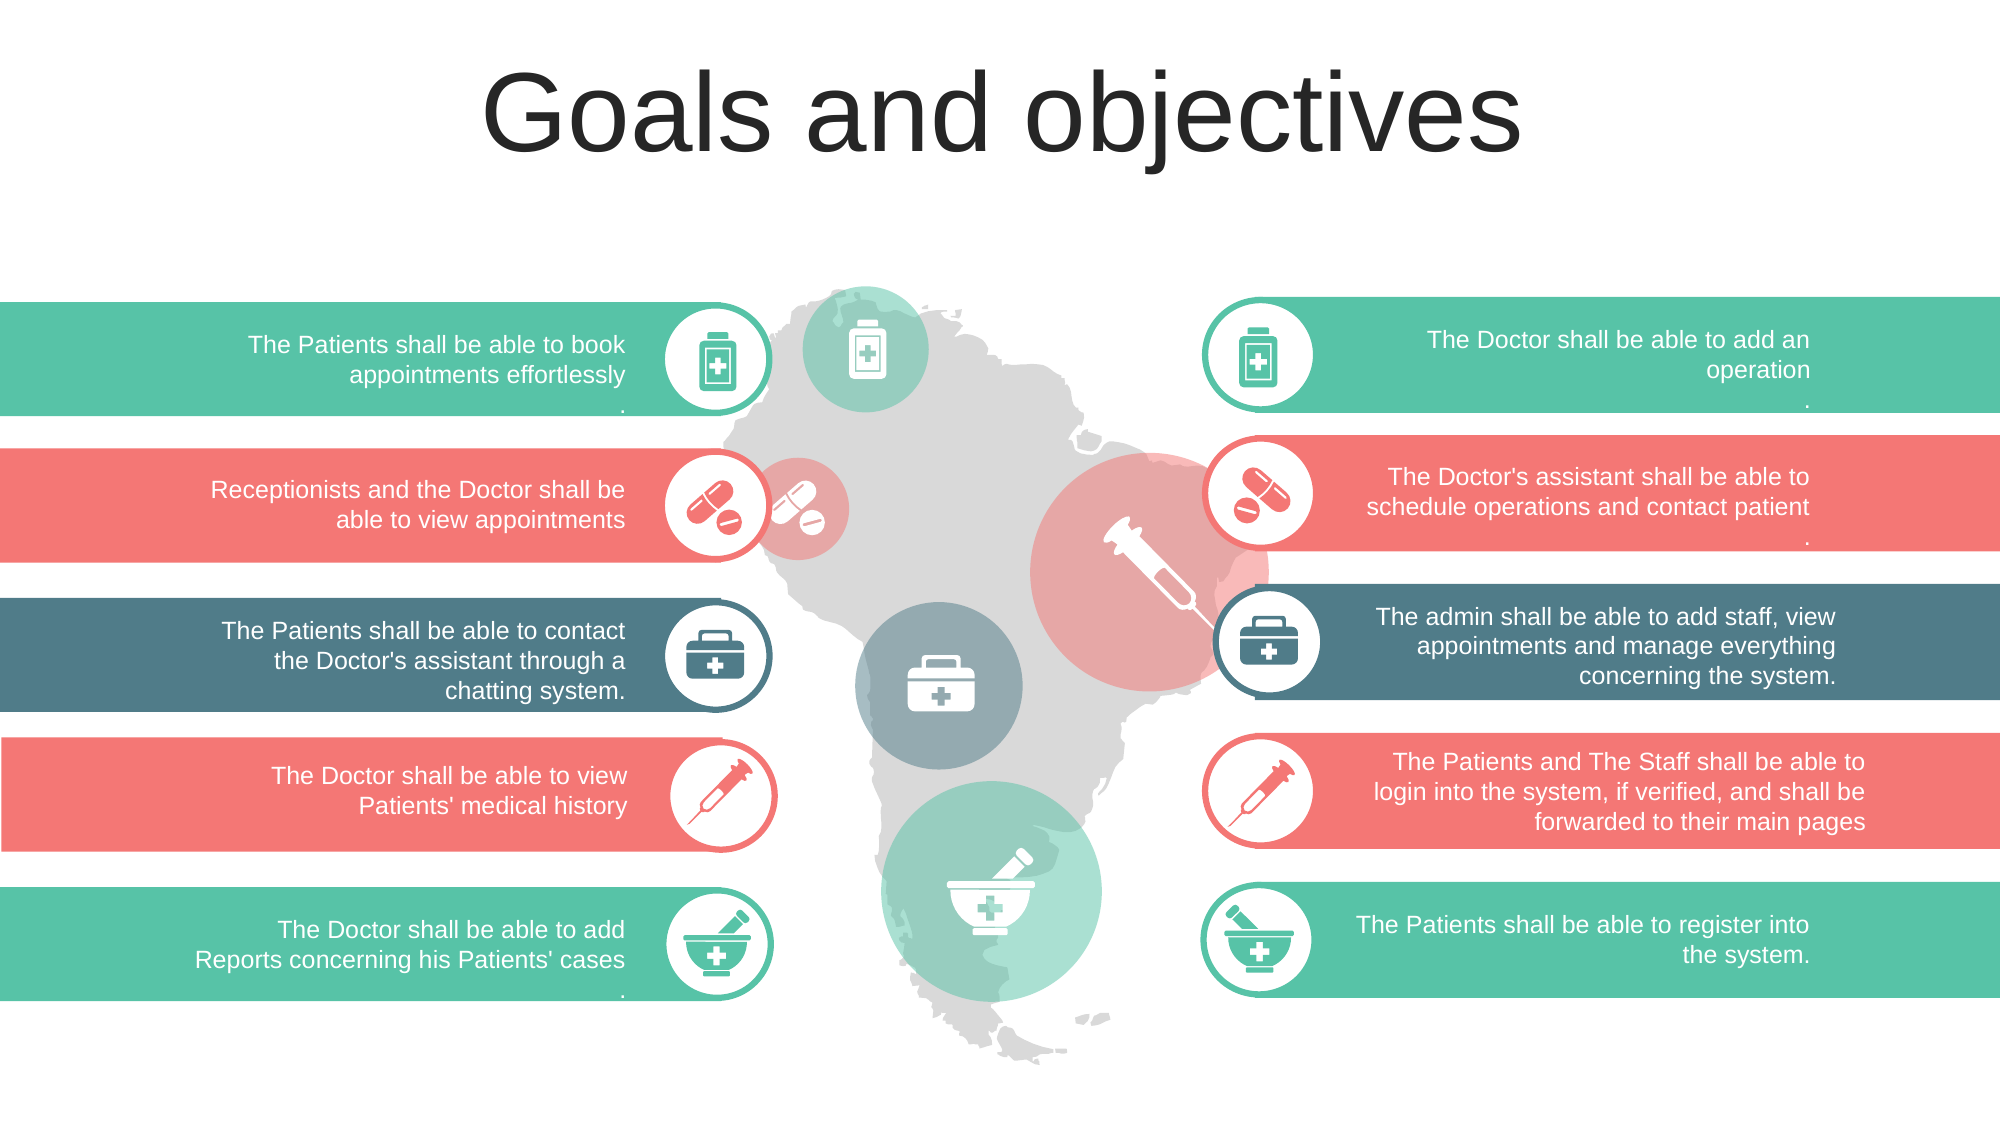

Goals and objectives

The Doctor shall be able to add an operation
.

The Patients shall be able to book appointments effortlessly
.

The Doctor's assistant shall be able to schedule operations and contact patient
.

Receptionists and the Doctor shall be able to view appointments

The admin shall be able to add staff, view appointments and manage everything concerning the system.

The Patients shall be able to contact the Doctor's assistant through a chatting system.
.

The Patients and The Staff shall be able to login into the system, if verified, and shall be forwarded to their main pages
.

The Doctor shall be able to view Patients' medical history

The Patients shall be able to register into the system.

The Doctor shall be able to add Reports concerning his Patients' cases
.